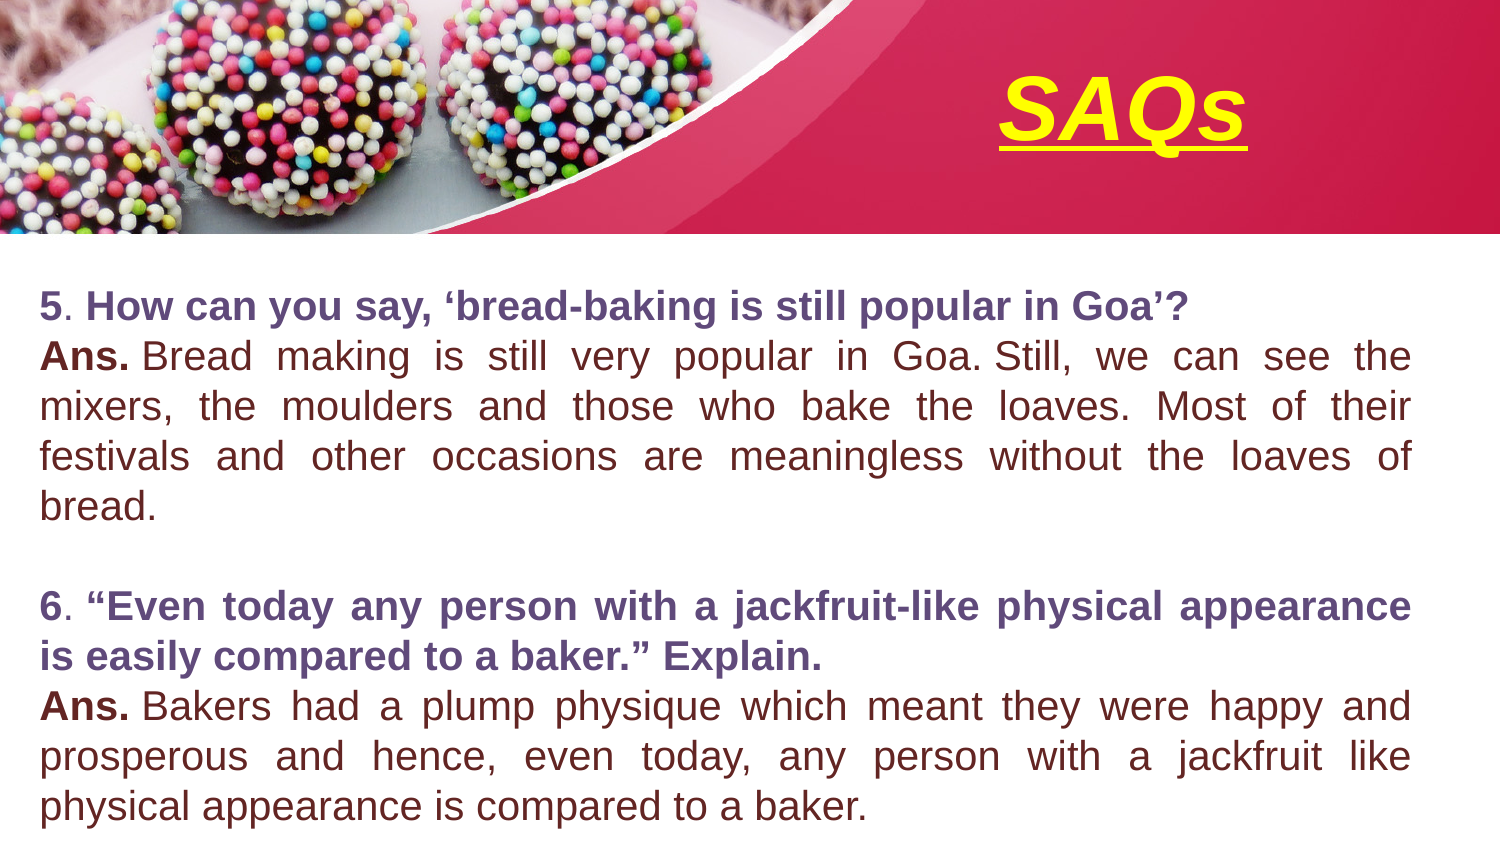

# SAQs
5. How can you say, ‘bread-baking is still popular in Goa’?
Ans. Bread making is still very popular in Goa. Still, we can see the mixers, the moulders and those who bake the loaves. Most of their festivals and other occasions are meaningless without the loaves of bread.

6. “Even today any person with a jackfruit-like physical appearance is easily compared to a baker.” Explain.
Ans. Bakers had a plump physique which meant they were happy and prosperous and hence, even today, any person with a jackfruit like physical appearance is compared to a baker.